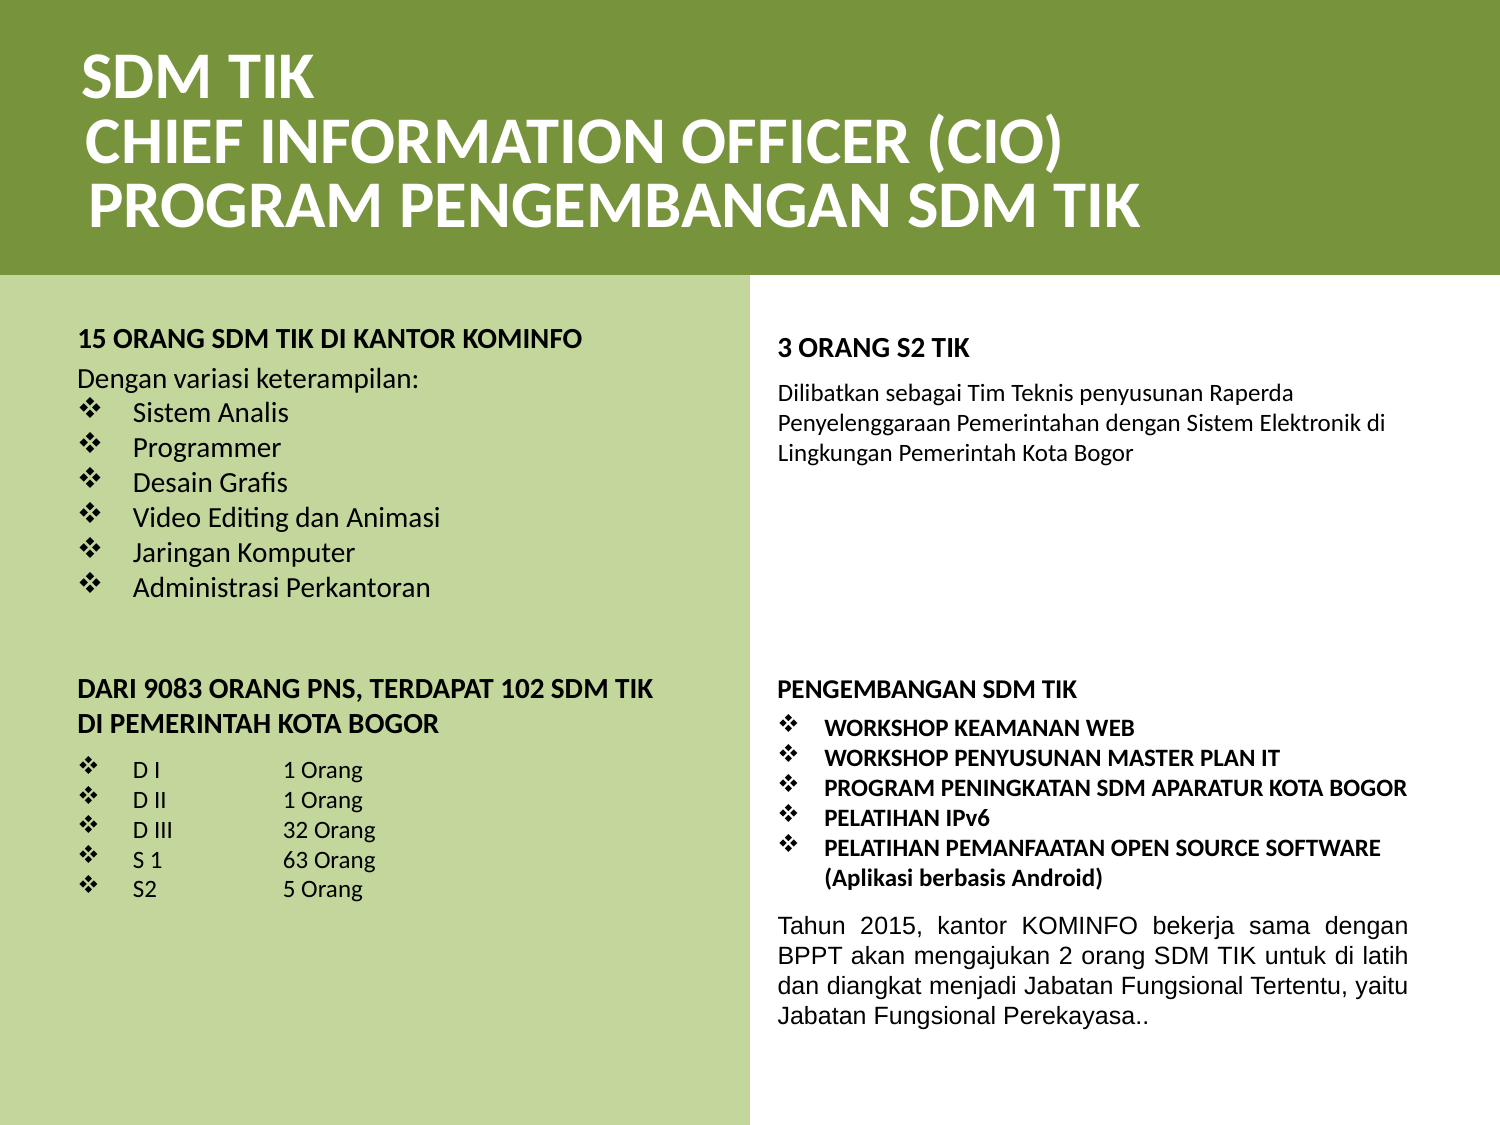

SDM TIK
CHIEF INFORMATION OFFICER (CIO)
PROGRAM PENGEMBANGAN SDM TIK
15 ORANG SDM TIK DI KANTOR KOMINFO

3 ORANG S2 TIK
Dengan variasi keterampilan:
Sistem Analis
Programmer
Desain Grafis
Video Editing dan Animasi
Jaringan Komputer
Administrasi Perkantoran
Dilibatkan sebagai Tim Teknis penyusunan Raperda
Penyelenggaraan Pemerintahan dengan Sistem Elektronik di Lingkungan Pemerintah Kota Bogor
DARI 9083 ORANG PNS, TERDAPAT 102 SDM TIK DI PEMERINTAH KOTA BOGOR
PENGEMBANGAN SDM TIK
WORKSHOP KEAMANAN WEB
WORKSHOP PENYUSUNAN MASTER PLAN IT
PROGRAM PENINGKATAN SDM APARATUR KOTA BOGOR
PELATIHAN IPv6
PELATIHAN PEMANFAATAN OPEN SOURCE SOFTWARE
	(Aplikasi berbasis Android)
D I 	1 Orang
D II	1 Orang
D III	32 Orang
S 1	63 Orang
S2	5 Orang
Tahun 2015, kantor KOMINFO bekerja sama dengan BPPT akan mengajukan 2 orang SDM TIK untuk di latih dan diangkat menjadi Jabatan Fungsional Tertentu, yaitu Jabatan Fungsional Perekayasa..